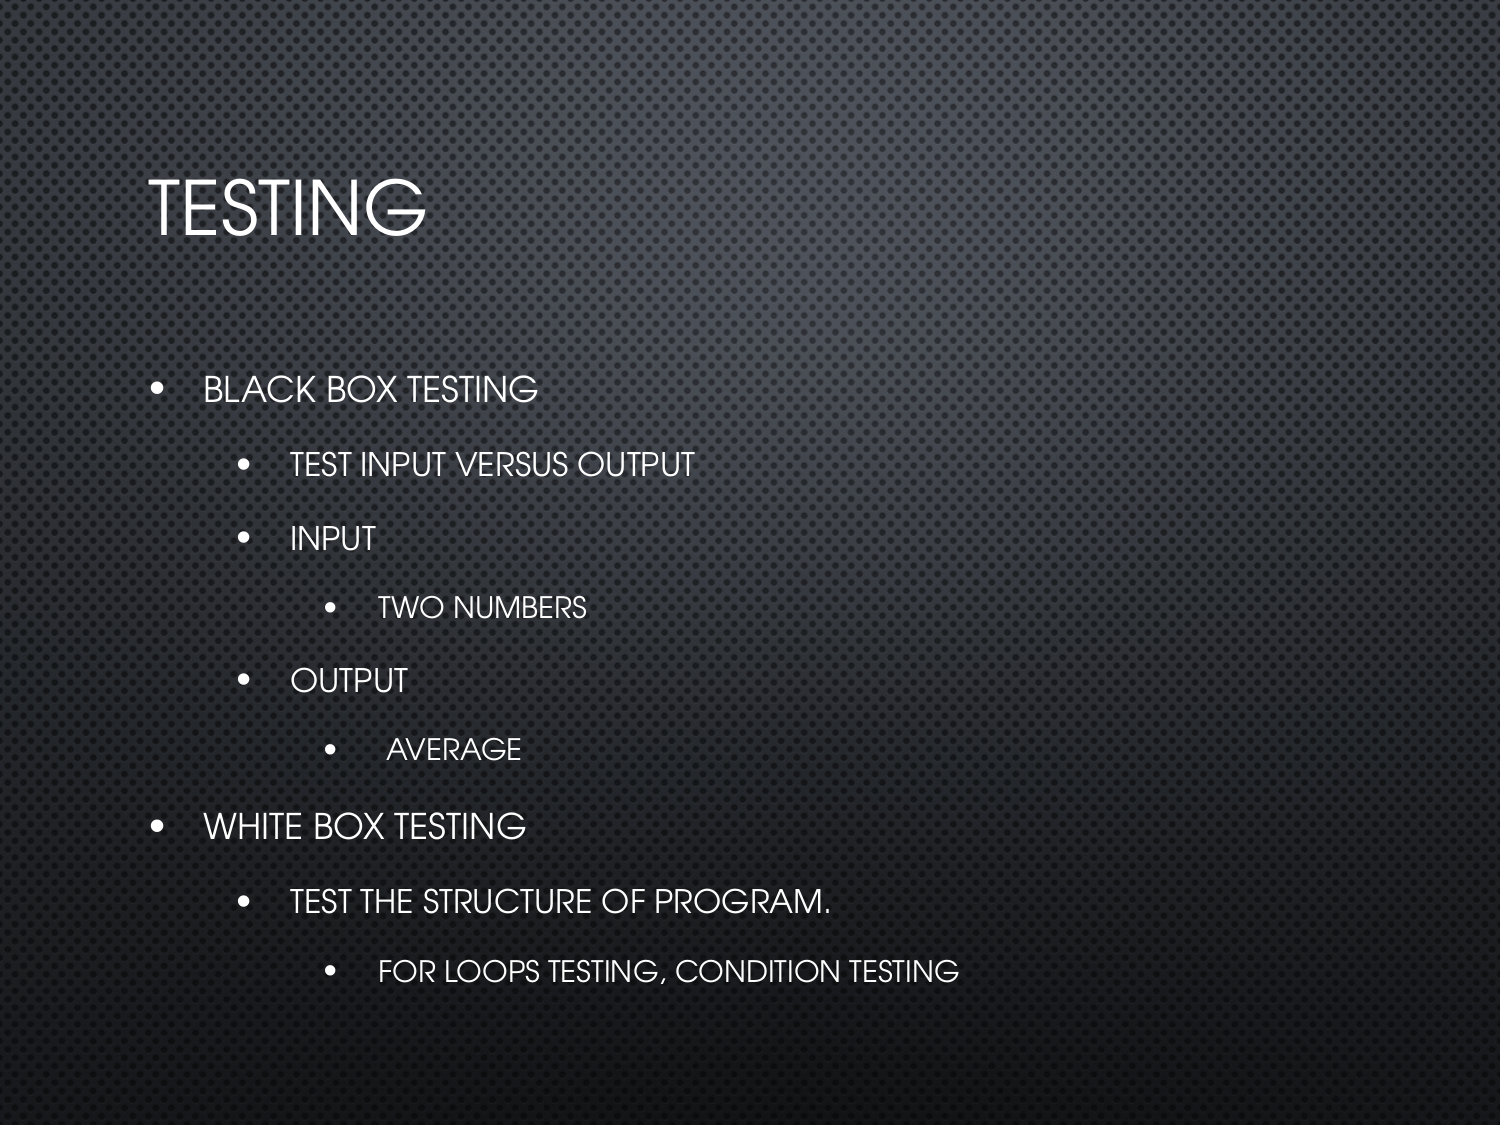

Testing
Black box testing
Test input versus output
Input
Two numbers
Output
 average
White box testing
Test the structure of program.
For loops testing, condition testing